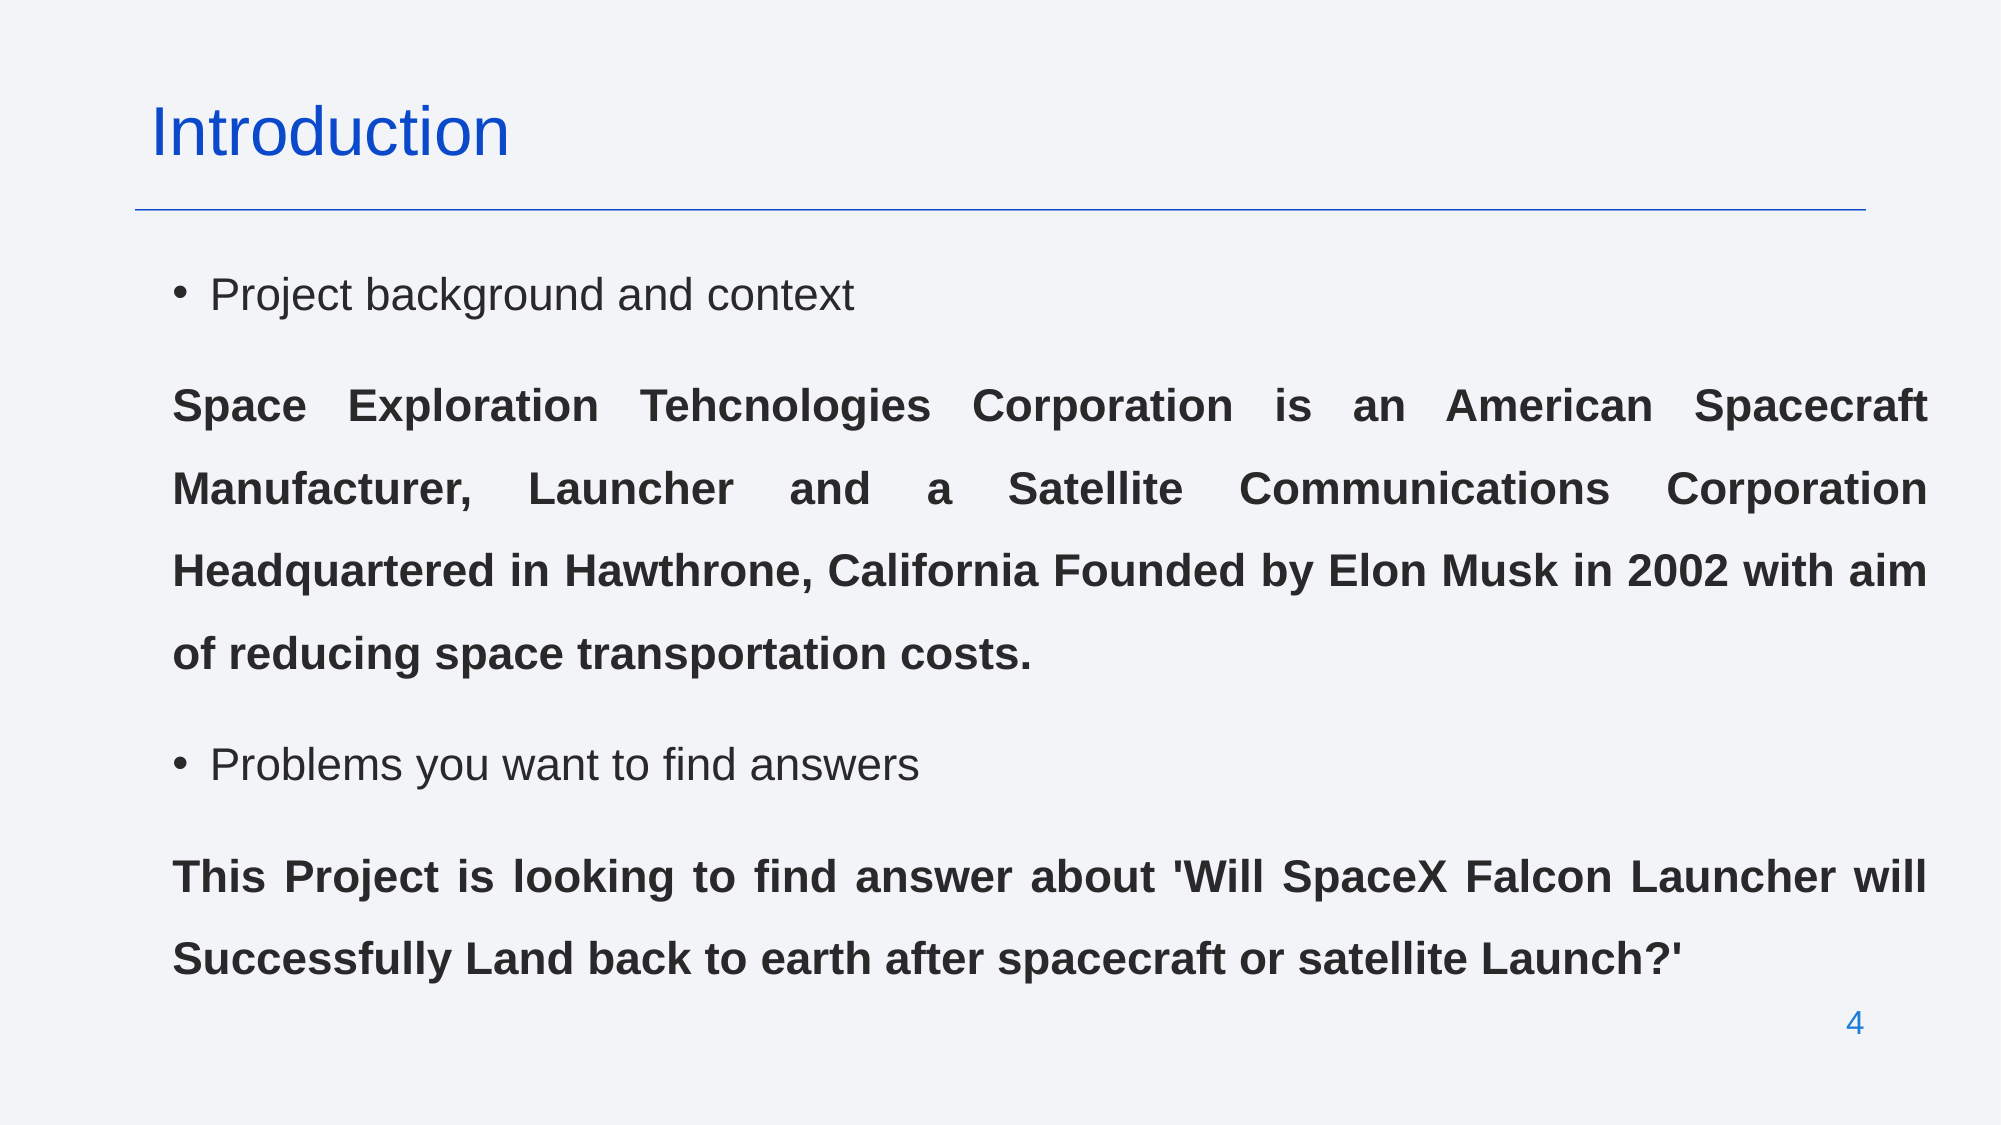

Introduction
Project background and context
Space Exploration Tehcnologies Corporation is an American Spacecraft Manufacturer, Launcher and a Satellite Communications Corporation Headquartered in Hawthrone, California Founded by Elon Musk in 2002 with aim of reducing space transportation costs.
Problems you want to find answers
This Project is looking to find answer about 'Will SpaceX Falcon Launcher will Successfully Land back to earth after spacecraft or satellite Launch?'
4